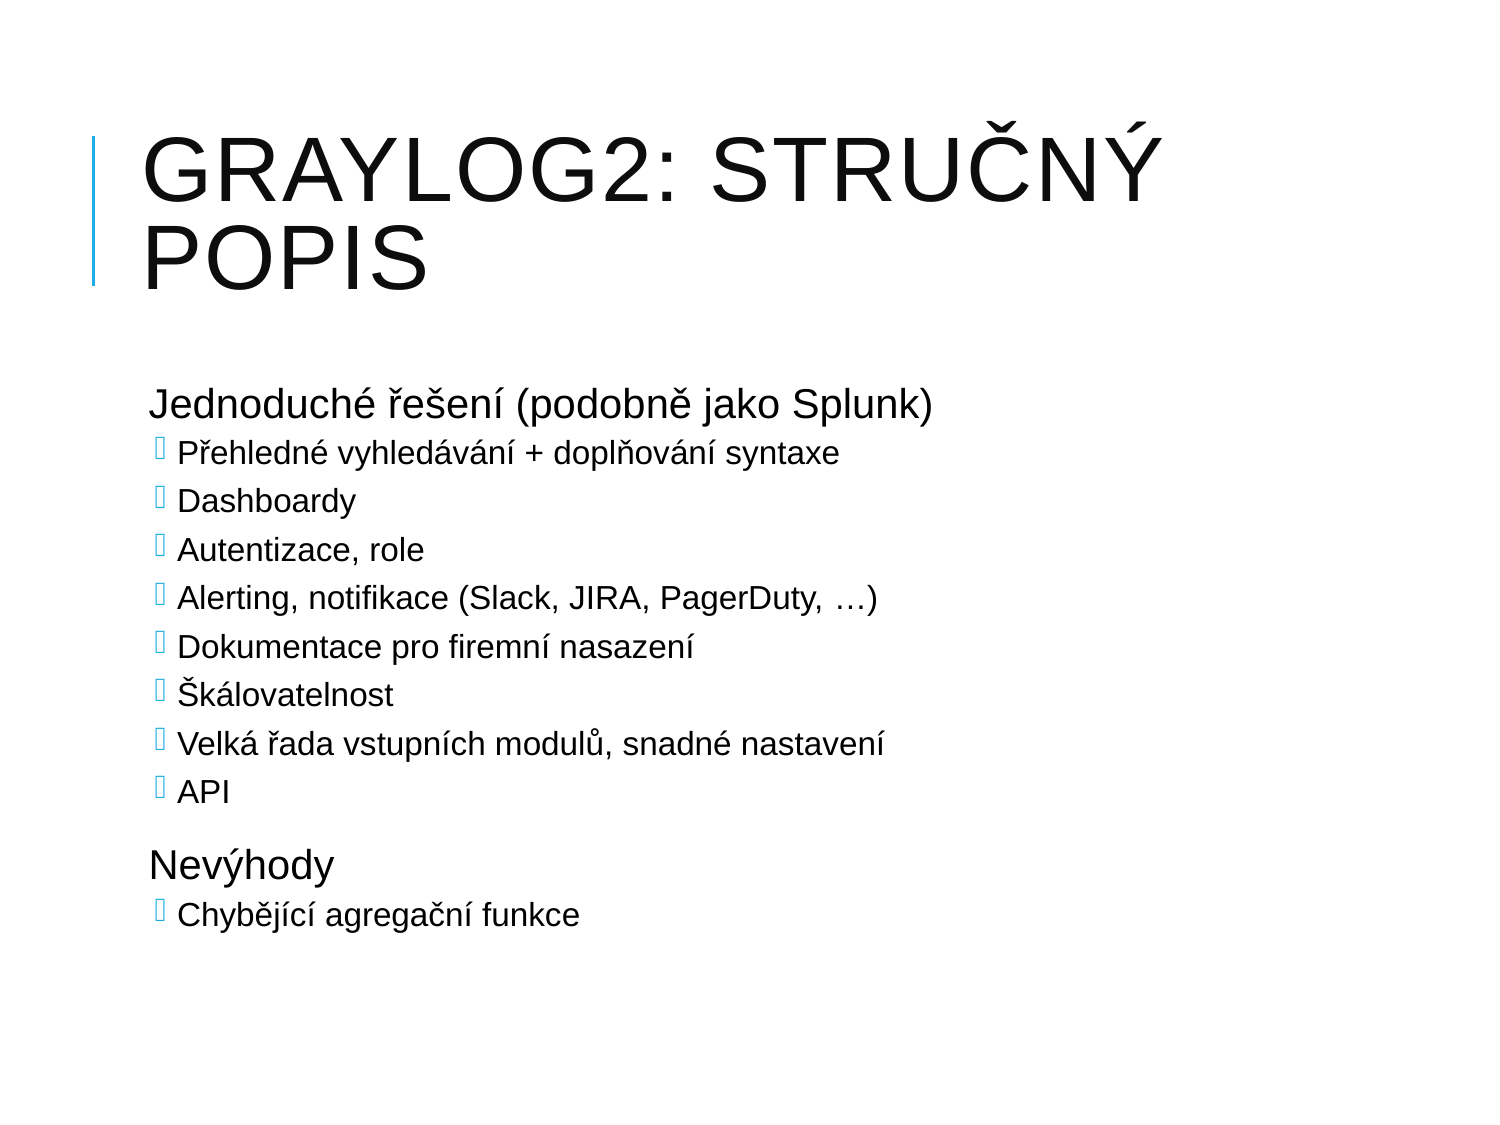

# Graylog2: Stručný popis
Jednoduché řešení (podobně jako Splunk)
Přehledné vyhledávání + doplňování syntaxe
Dashboardy
Autentizace, role
Alerting, notifikace (Slack, JIRA, PagerDuty, …)
Dokumentace pro firemní nasazení
Škálovatelnost
Velká řada vstupních modulů, snadné nastavení
API
Nevýhody
Chybějící agregační funkce